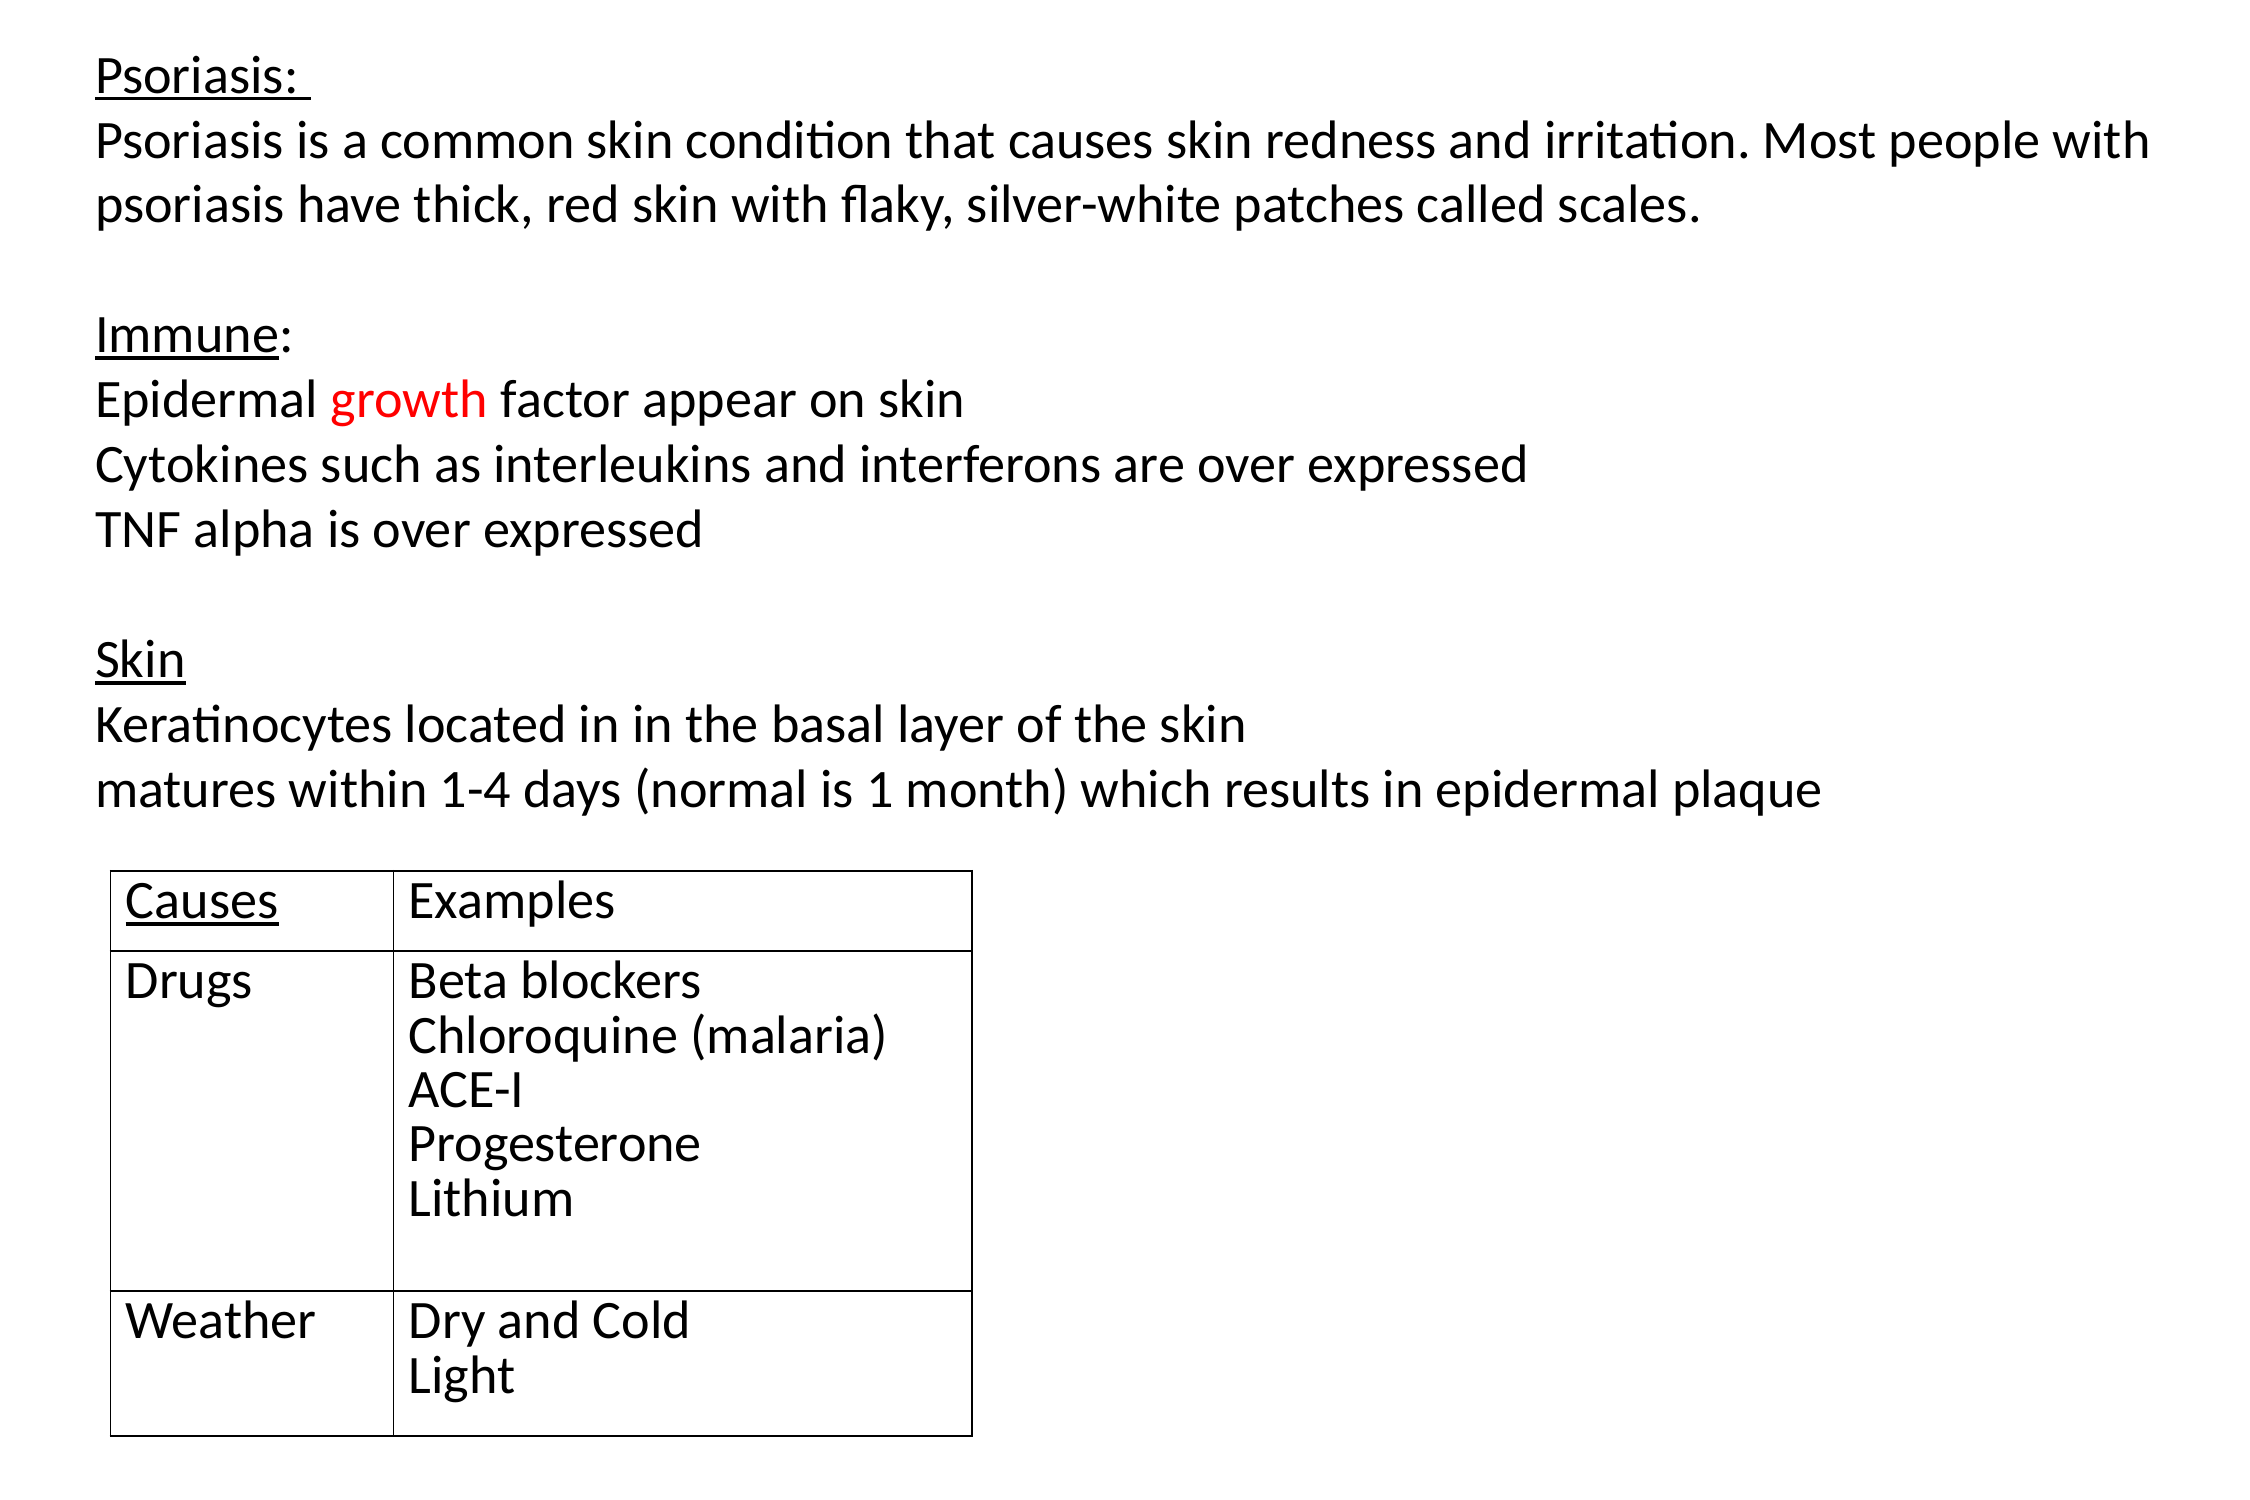

Psoriasis:
Psoriasis is a common skin condition that causes skin redness and irritation. Most people with psoriasis have thick, red skin with flaky, silver-white patches called scales.

Immune:
Epidermal growth factor appear on skin
Cytokines such as interleukins and interferons are over expressed
TNF alpha is over expressed

Skin
Keratinocytes located in in the basal layer of the skin
matures within 1-4 days (normal is 1 month) which results in epidermal plaque
| Causes | Examples |
| --- | --- |
| Drugs | Beta blockers Chloroquine (malaria) ACE-I Progesterone Lithium |
| Weather | Dry and Cold Light |